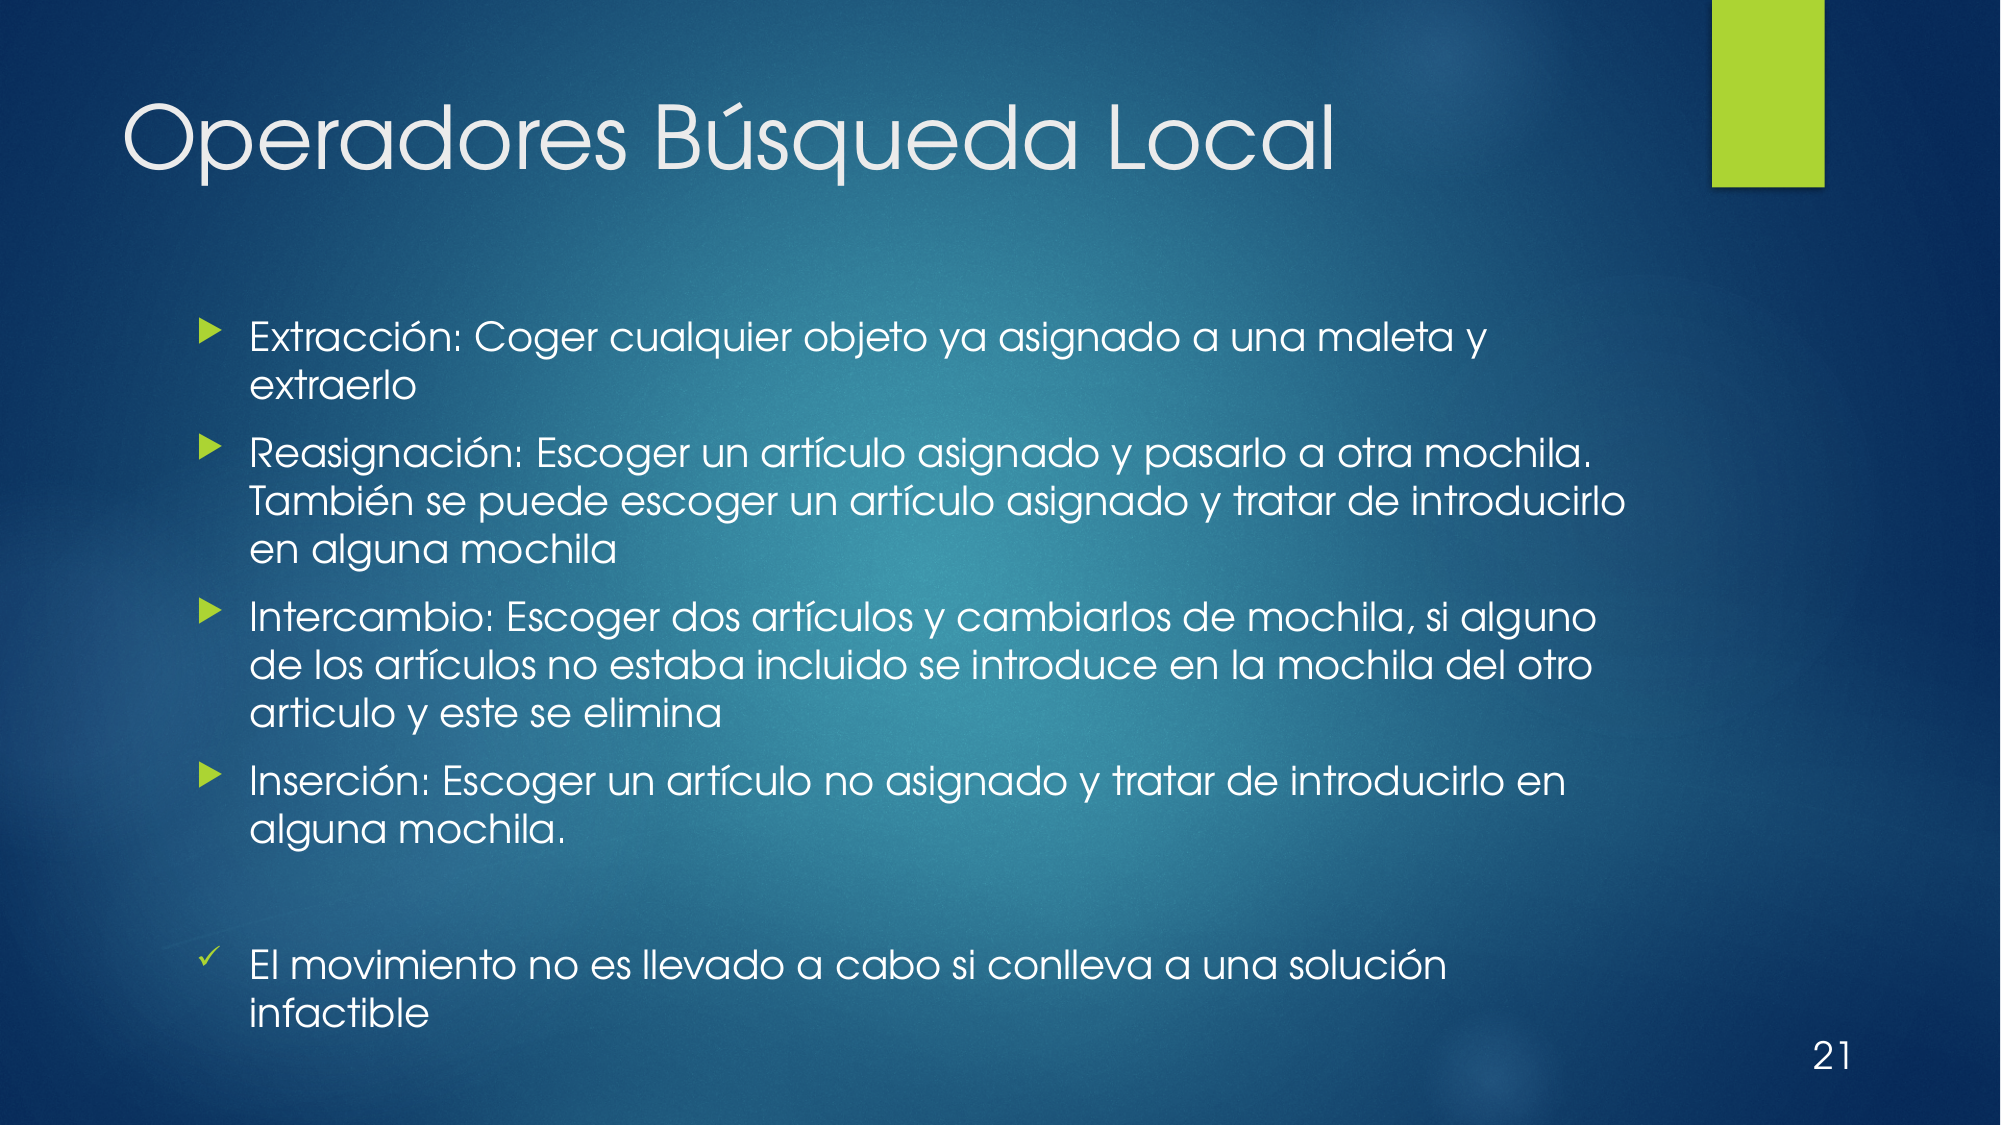

# Operadores Búsqueda Local
Extracción: Coger cualquier objeto ya asignado a una maleta y extraerlo
Reasignación: Escoger un artículo asignado y pasarlo a otra mochila. También se puede escoger un artículo asignado y tratar de introducirlo en alguna mochila
Intercambio: Escoger dos artículos y cambiarlos de mochila, si alguno de los artículos no estaba incluido se introduce en la mochila del otro articulo y este se elimina
Inserción: Escoger un artículo no asignado y tratar de introducirlo en alguna mochila.

El movimiento no es llevado a cabo si conlleva a una solución infactible